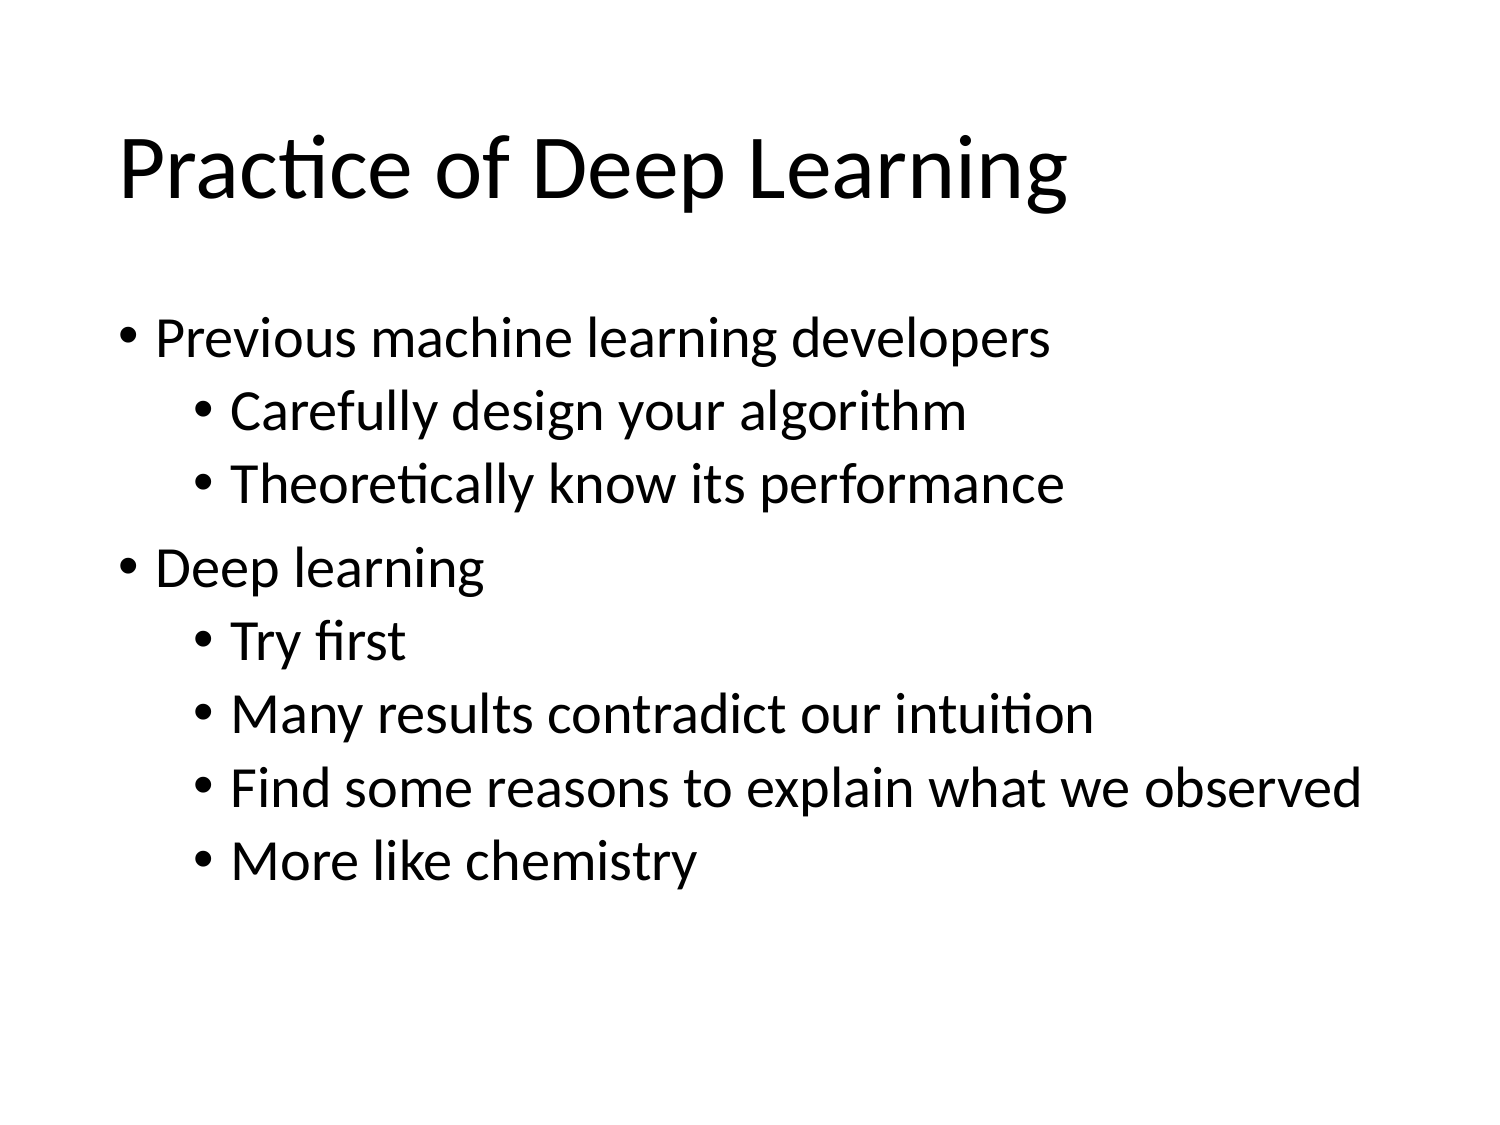

# Practice of Deep Learning
Previous machine learning developers
Carefully design your algorithm
Theoretically know its performance
Deep learning
Try first
Many results contradict our intuition
Find some reasons to explain what we observed
More like chemistry